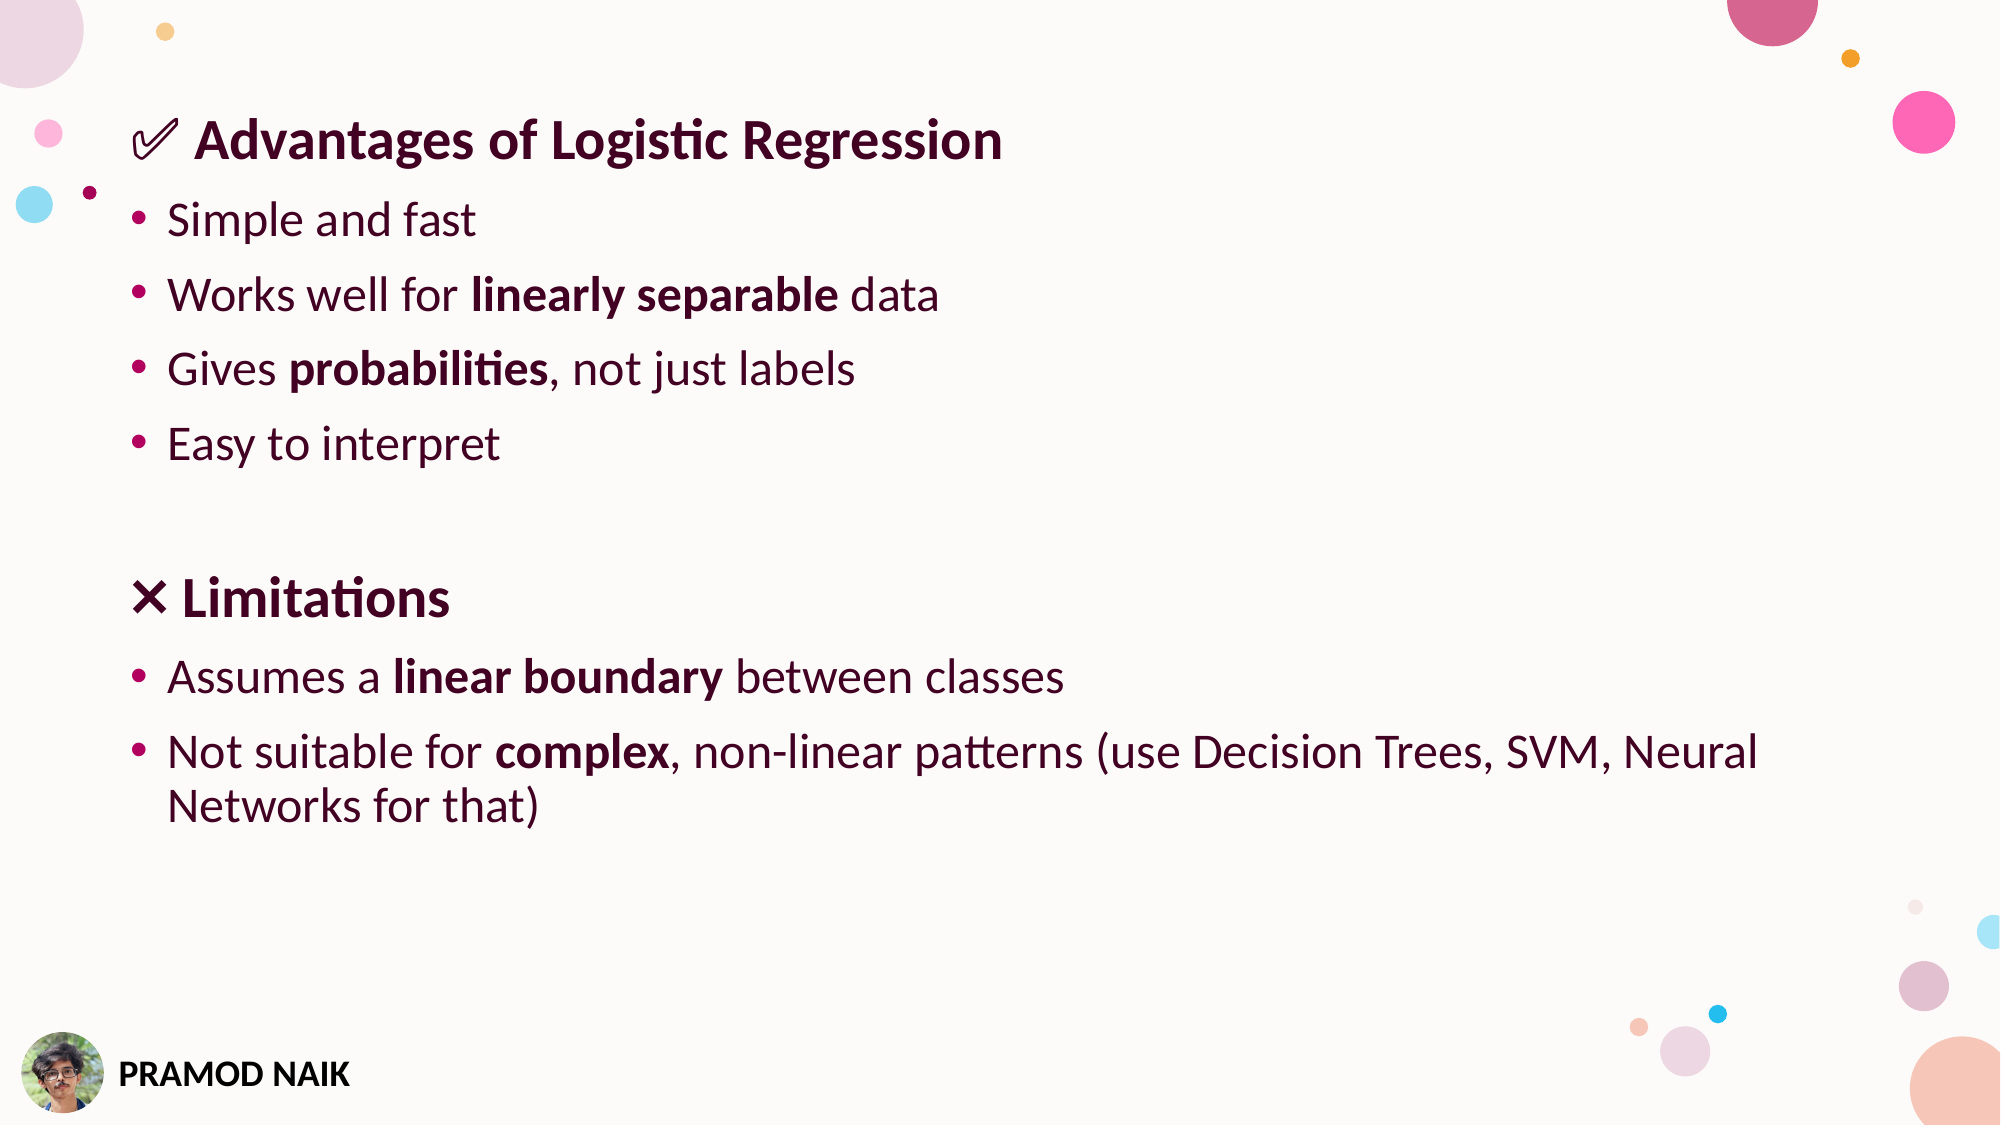

✅ Advantages of Logistic Regression
Simple and fast
Works well for linearly separable data
Gives probabilities, not just labels
Easy to interpret

❌ Limitations
Assumes a linear boundary between classes
Not suitable for complex, non-linear patterns (use Decision Trees, SVM, Neural Networks for that)